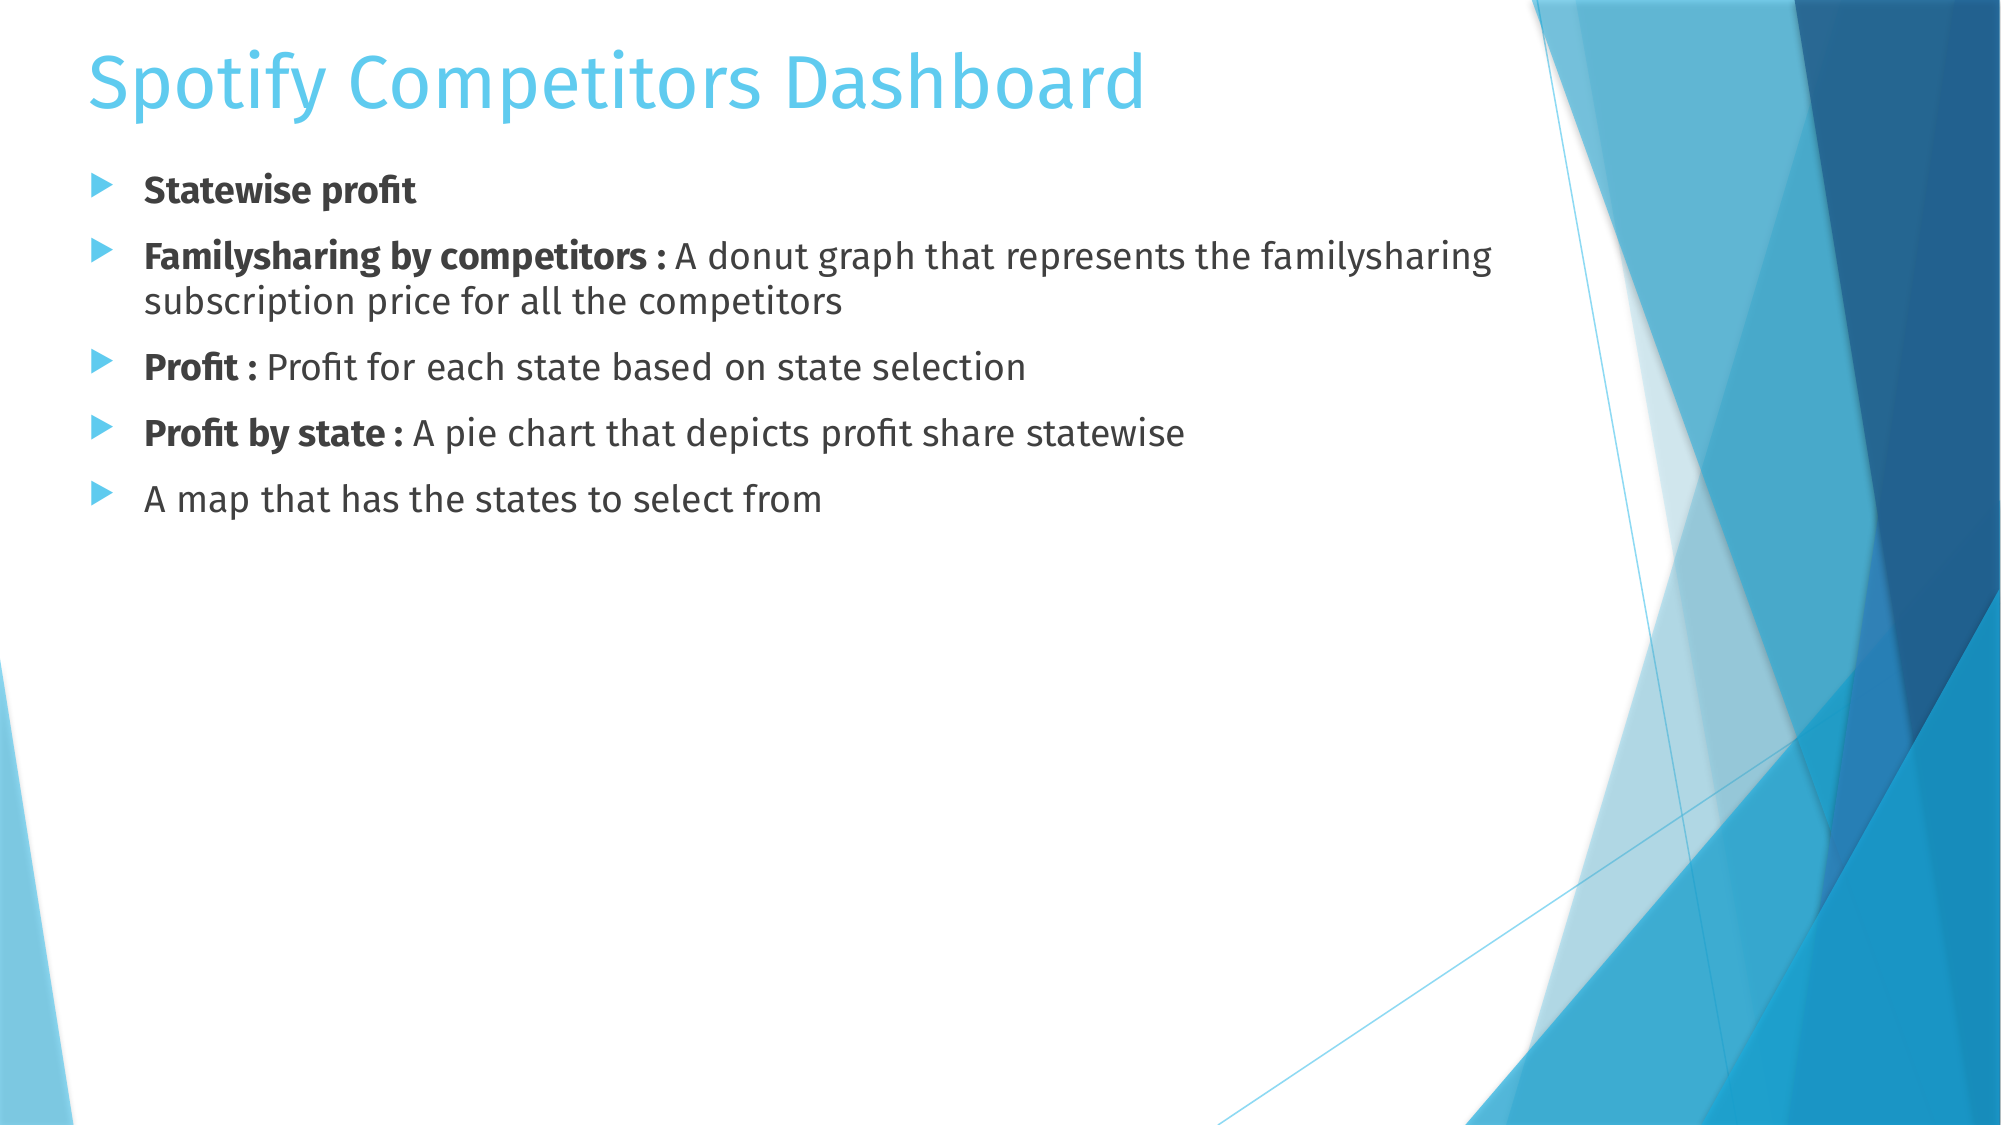

# Spotify Competitors Dashboard
Statewise profit
Familysharing by competitors : A donut graph that represents the familysharing subscription price for all the competitors
Profit : Profit for each state based on state selection
Profit by state : A pie chart that depicts profit share statewise
A map that has the states to select from